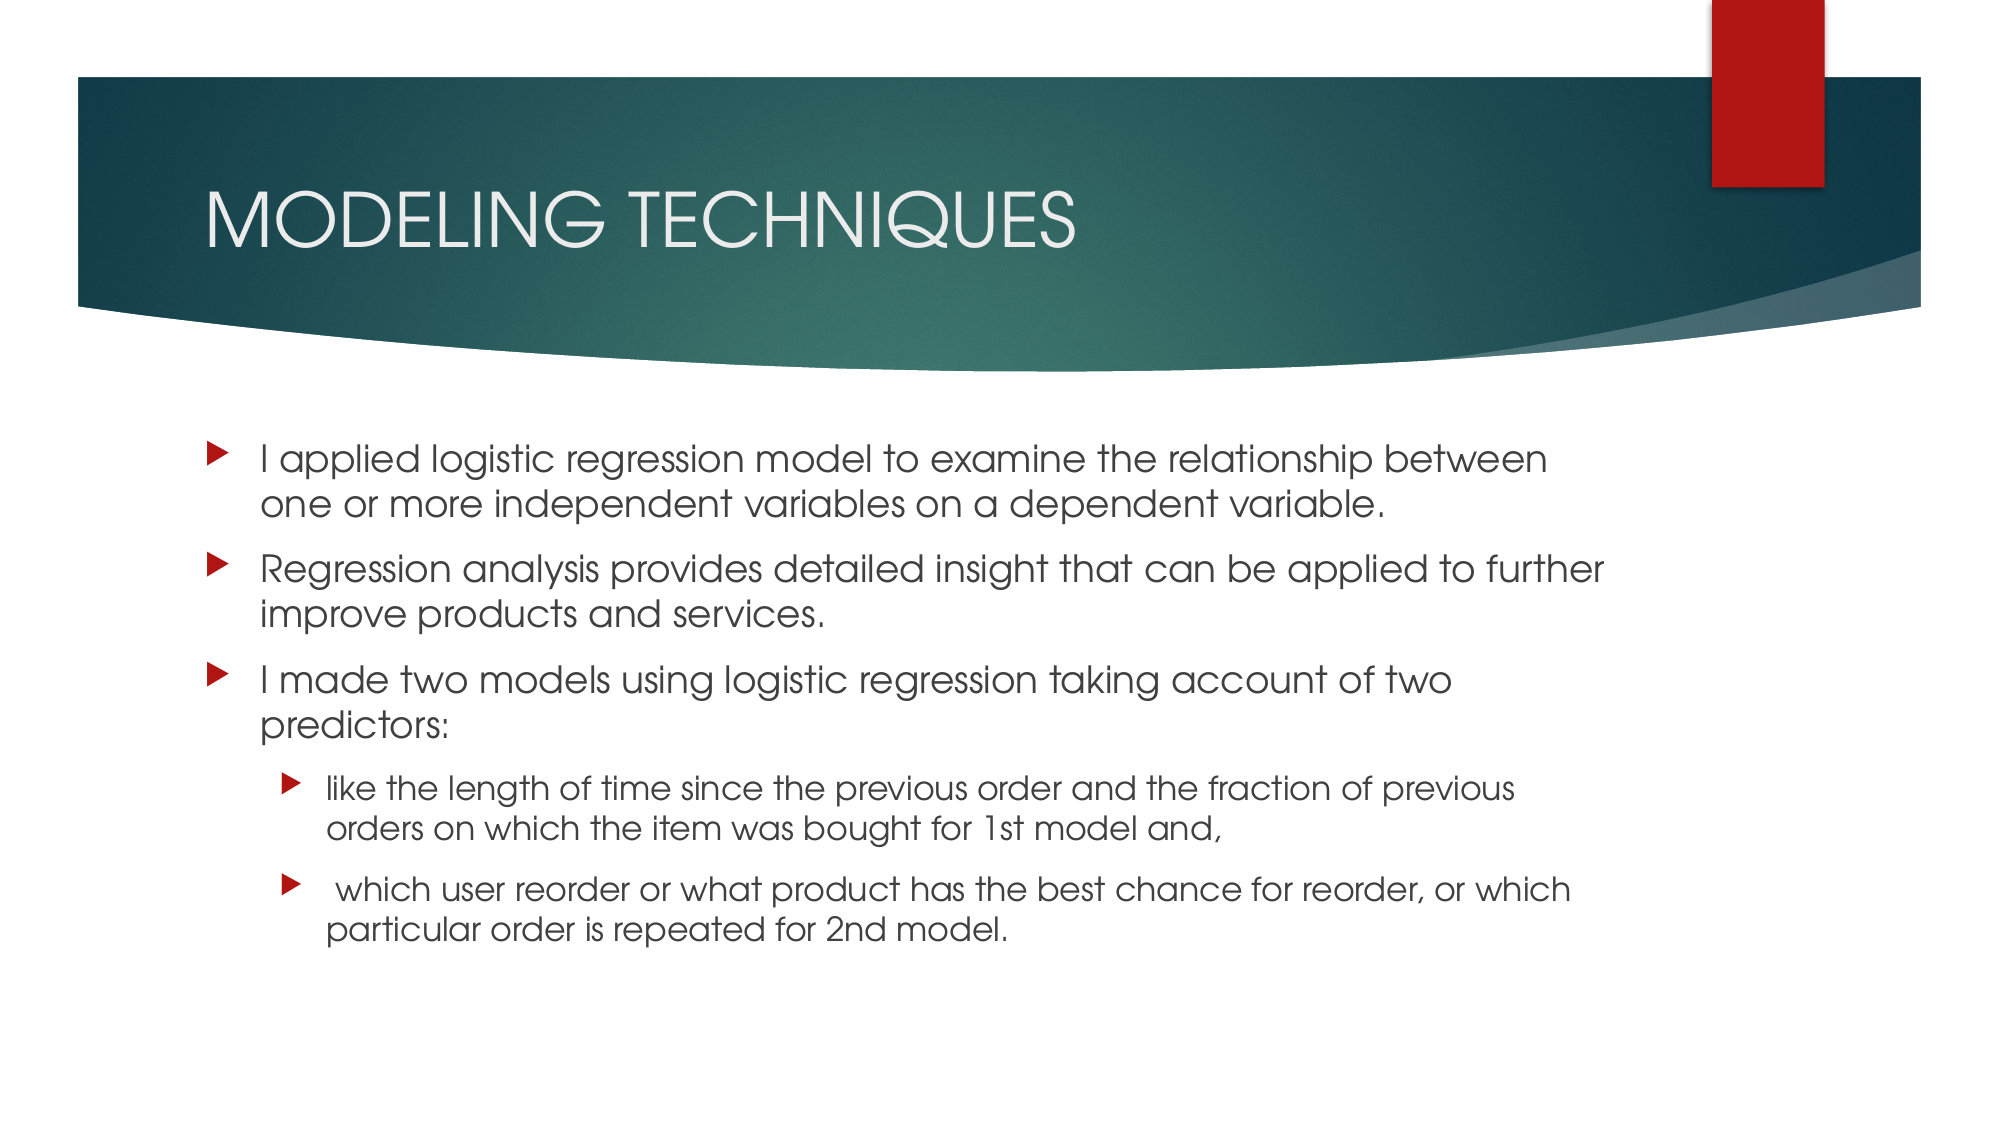

# MODELING TECHNIQUES
I applied logistic regression model to examine the relationship between one or more independent variables on a dependent variable.
Regression analysis provides detailed insight that can be applied to further improve products and services.
I made two models using logistic regression taking account of two predictors:
like the length of time since the previous order and the fraction of previous orders on which the item was bought for 1st model and,
 which user reorder or what product has the best chance for reorder, or which particular order is repeated for 2nd model.